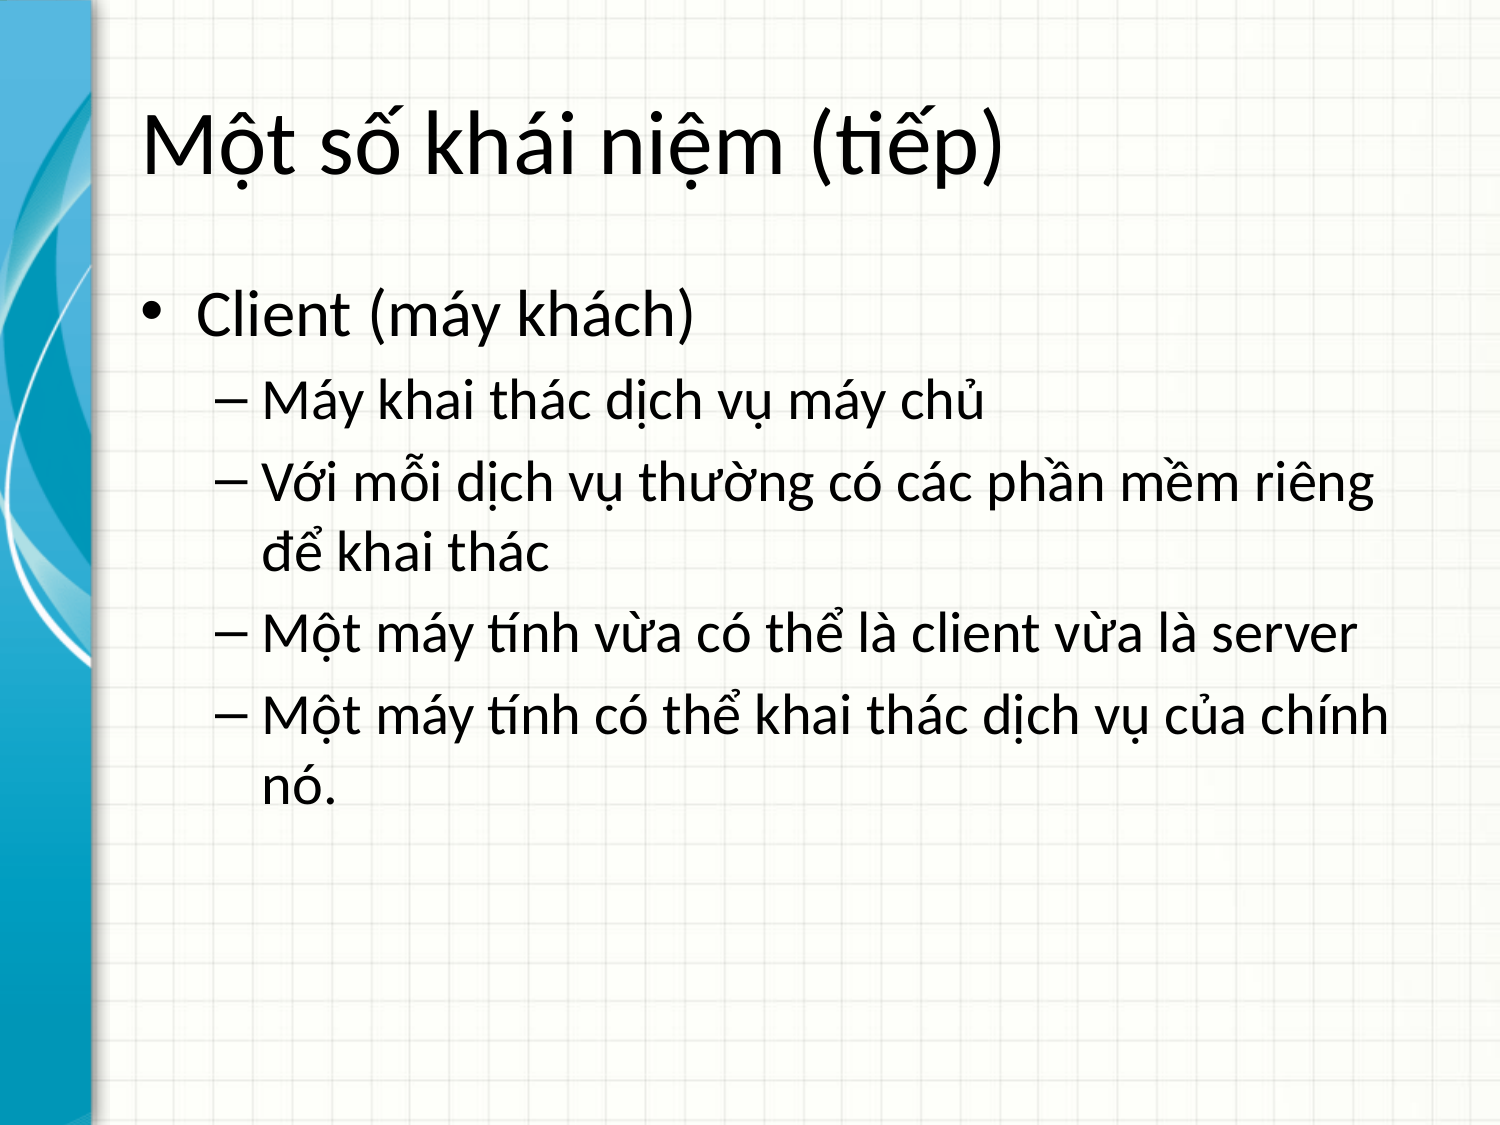

# Một số khái niệm (tiếp)
Client (máy khách)
Máy khai thác dịch vụ máy chủ
Với mỗi dịch vụ thường có các phần mềm riêng để khai thác
Một máy tính vừa có thể là client vừa là server
Một máy tính có thể khai thác dịch vụ của chính nó.